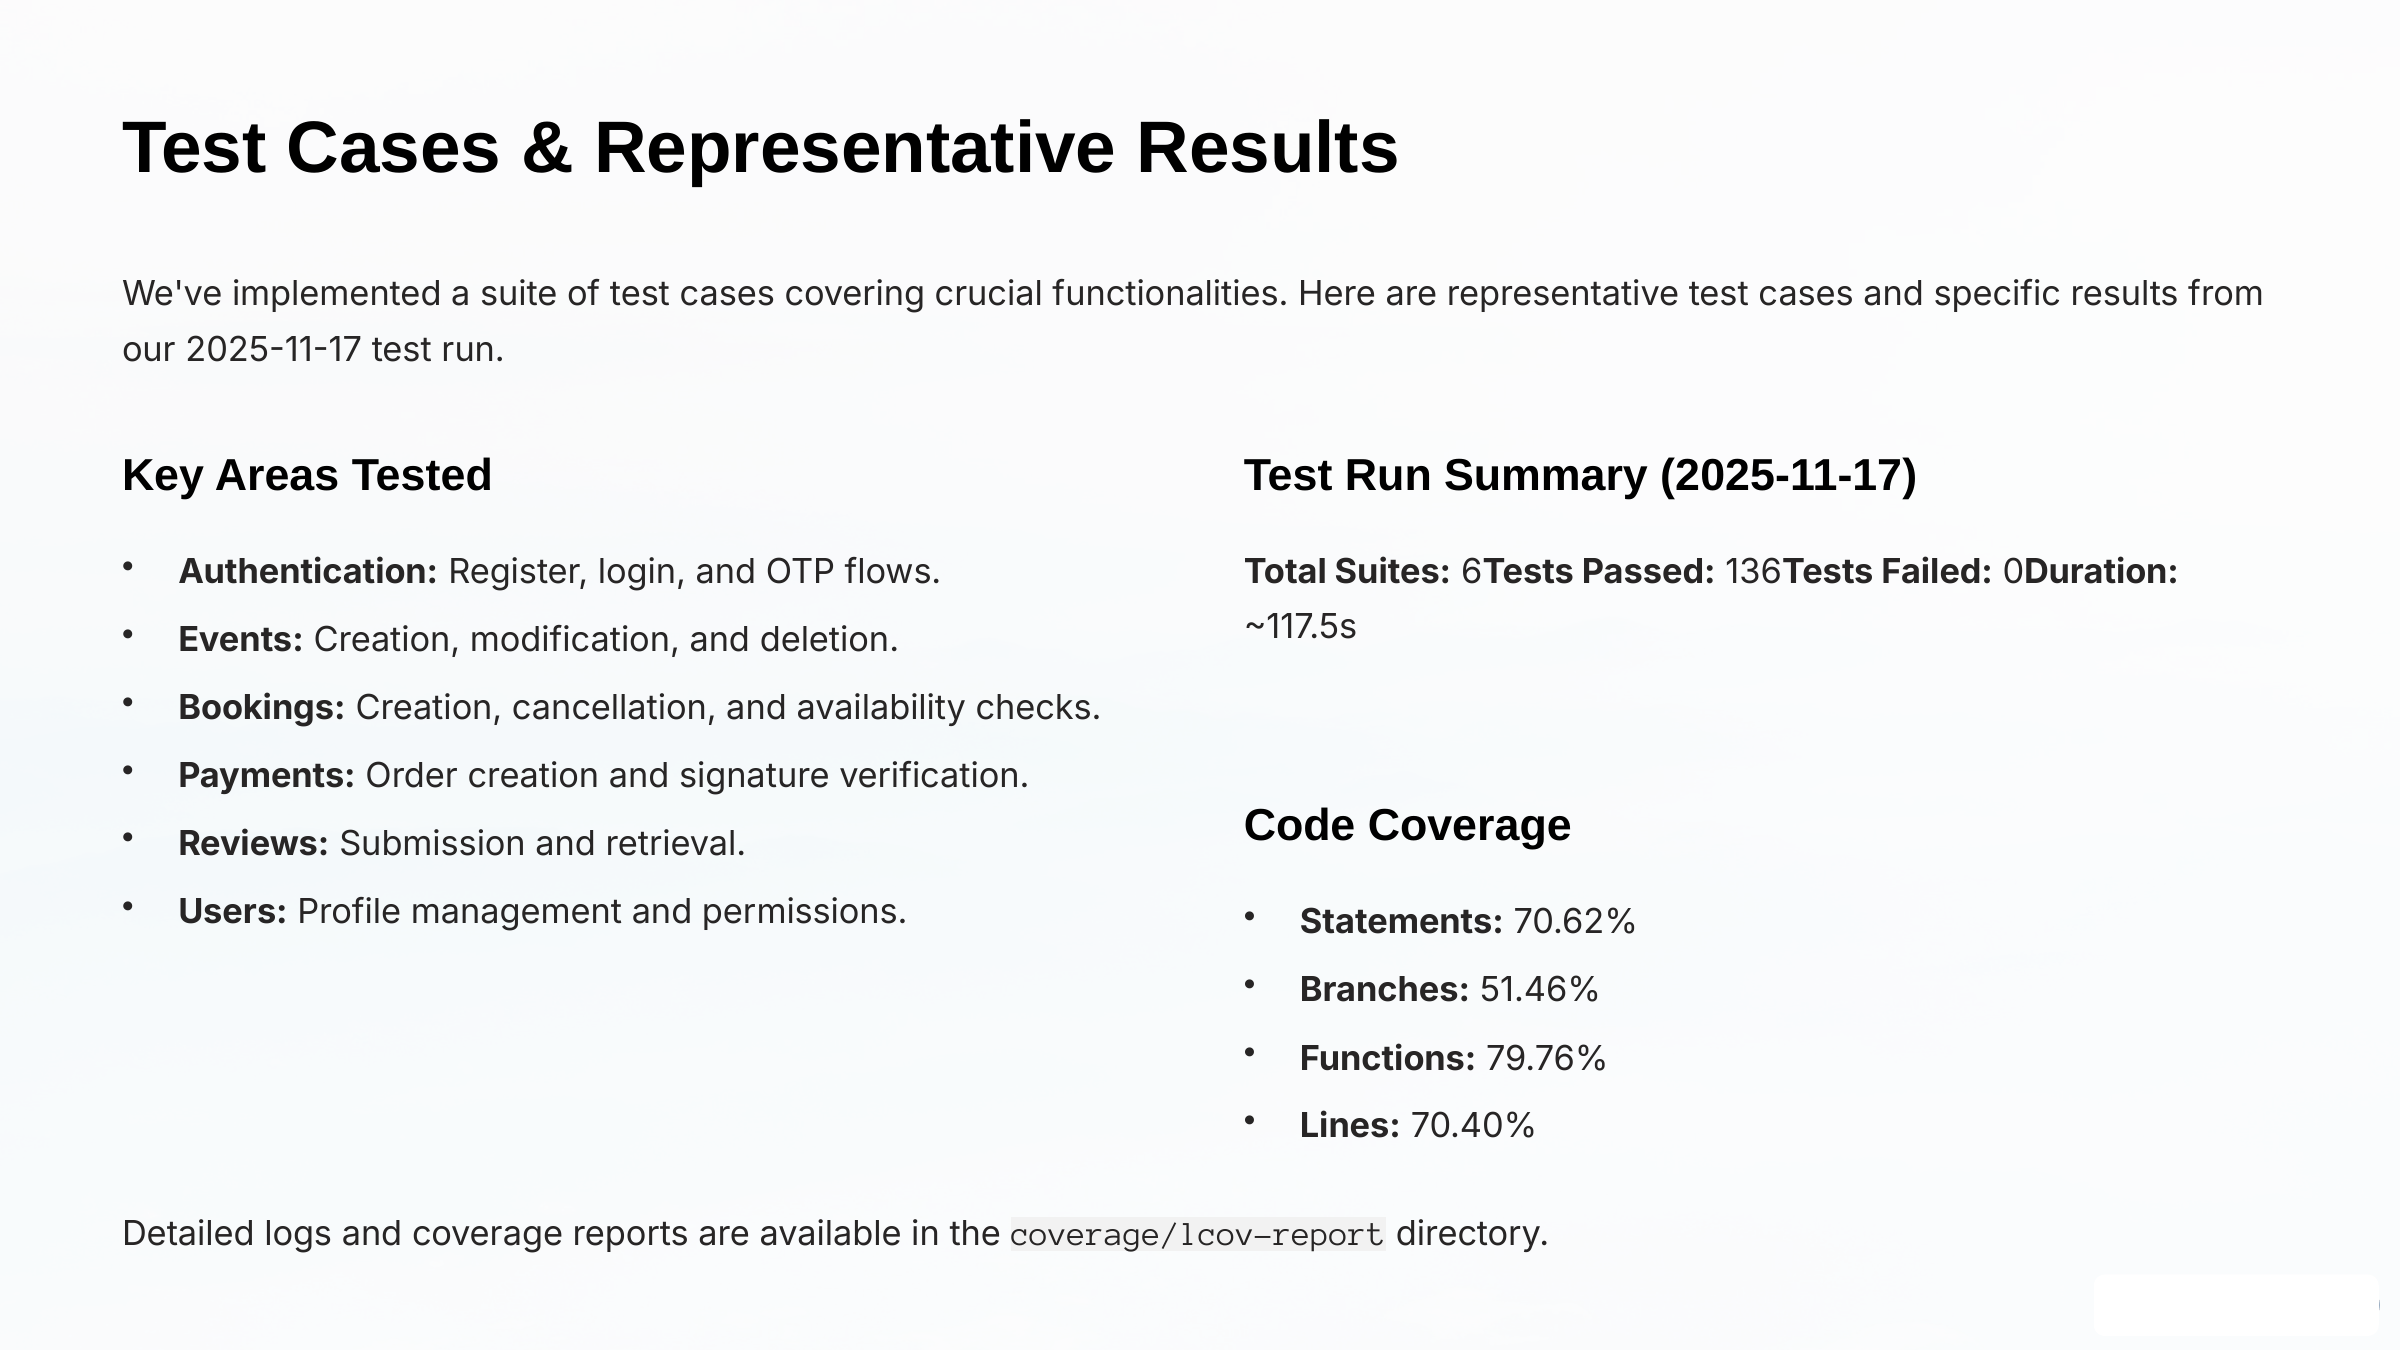

Test Cases & Representative Results
We've implemented a suite of test cases covering crucial functionalities. Here are representative test cases and specific results from our 2025-11-17 test run.
Key Areas Tested
Test Run Summary (2025-11-17)
Authentication: Register, login, and OTP flows.
Total Suites: 6Tests Passed: 136Tests Failed: 0Duration: ~117.5s
Events: Creation, modification, and deletion.
Bookings: Creation, cancellation, and availability checks.
Payments: Order creation and signature verification.
Code Coverage
Reviews: Submission and retrieval.
Users: Profile management and permissions.
Statements: 70.62%
Branches: 51.46%
Functions: 79.76%
Lines: 70.40%
Detailed logs and coverage reports are available in the coverage/lcov-report directory.